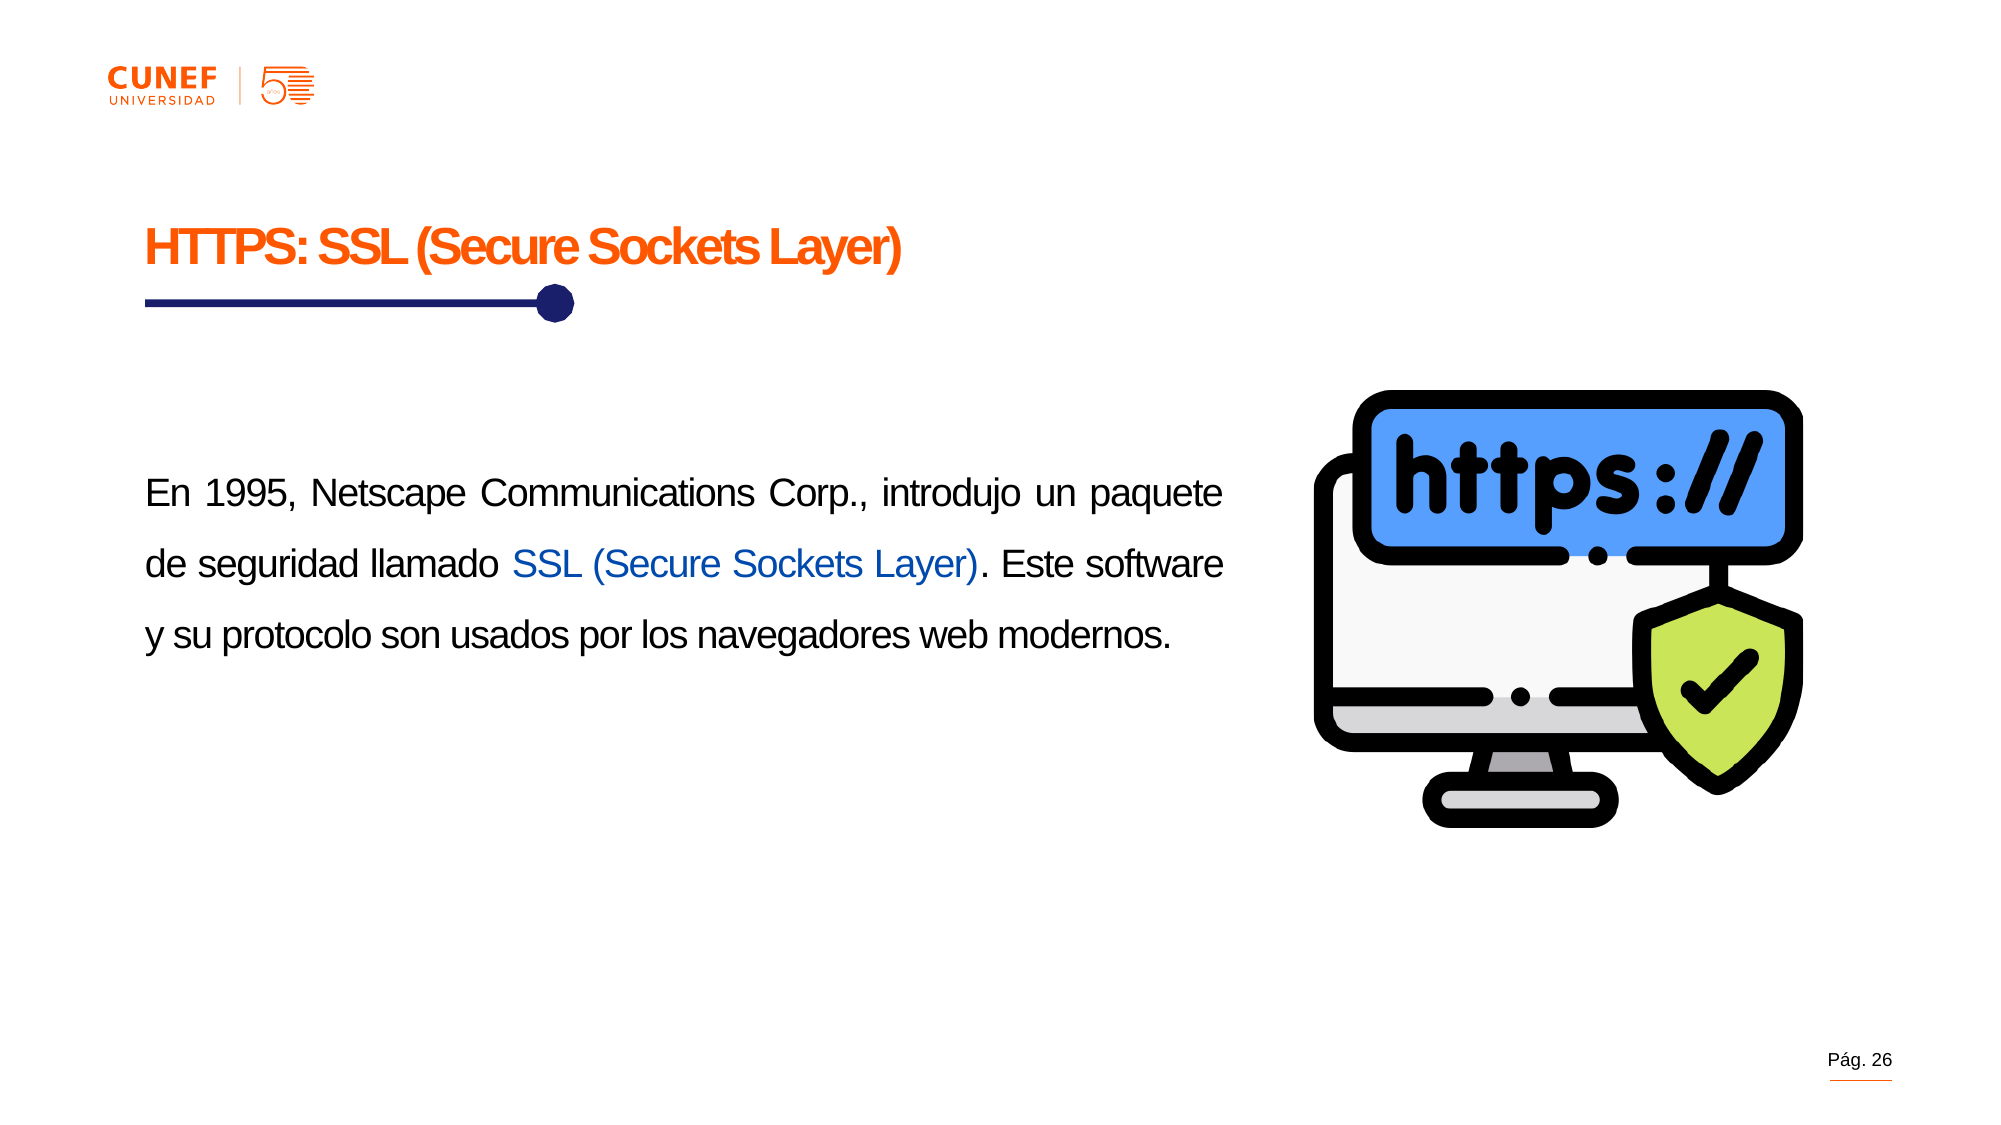

HTTPS: SSL (Secure Sockets Layer)

En 1995, Netscape Communications Corp., introdujo un paquete de seguridad llamado SSL (Secure Sockets Layer). Este software y su protocolo son usados por los navegadores web modernos.